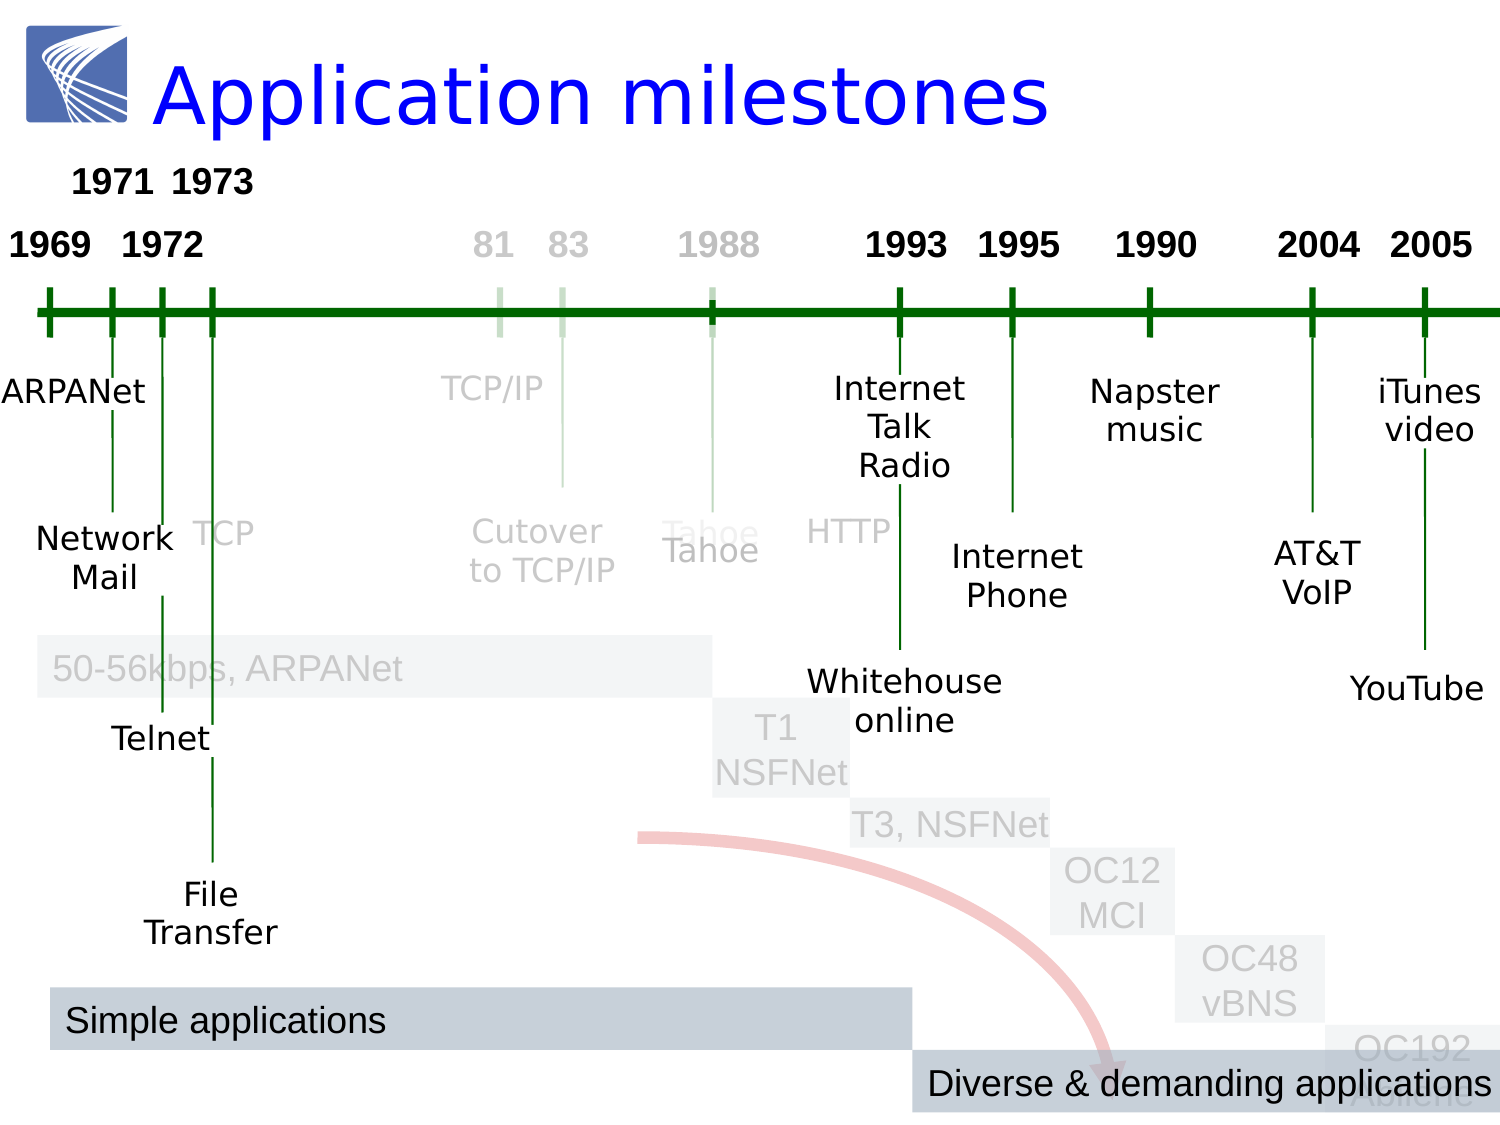

# Application milestones
1971
1973
1969
1972
1988

1993
1995
1990
2004
2005

Internet
Talk
Radio
Napster
music
iTunes
video

AT&T
VoIP
Internet
Phone
Whitehouse
online
YouTube
Diverse & demanding applications

ARPANet
Network
Mail
Tahoe
Telnet
File
Transfer
Simple applications

1969

81
83
1988

TCP/IP
ARPANet

HTTP
Cutover
to TCP/IP
TCP
Tahoe
50-56kbps, ARPANet
T1
NSFNet
T3, NSFNet

OC12
MCI
OC48
vBNS
OC192
Abilene